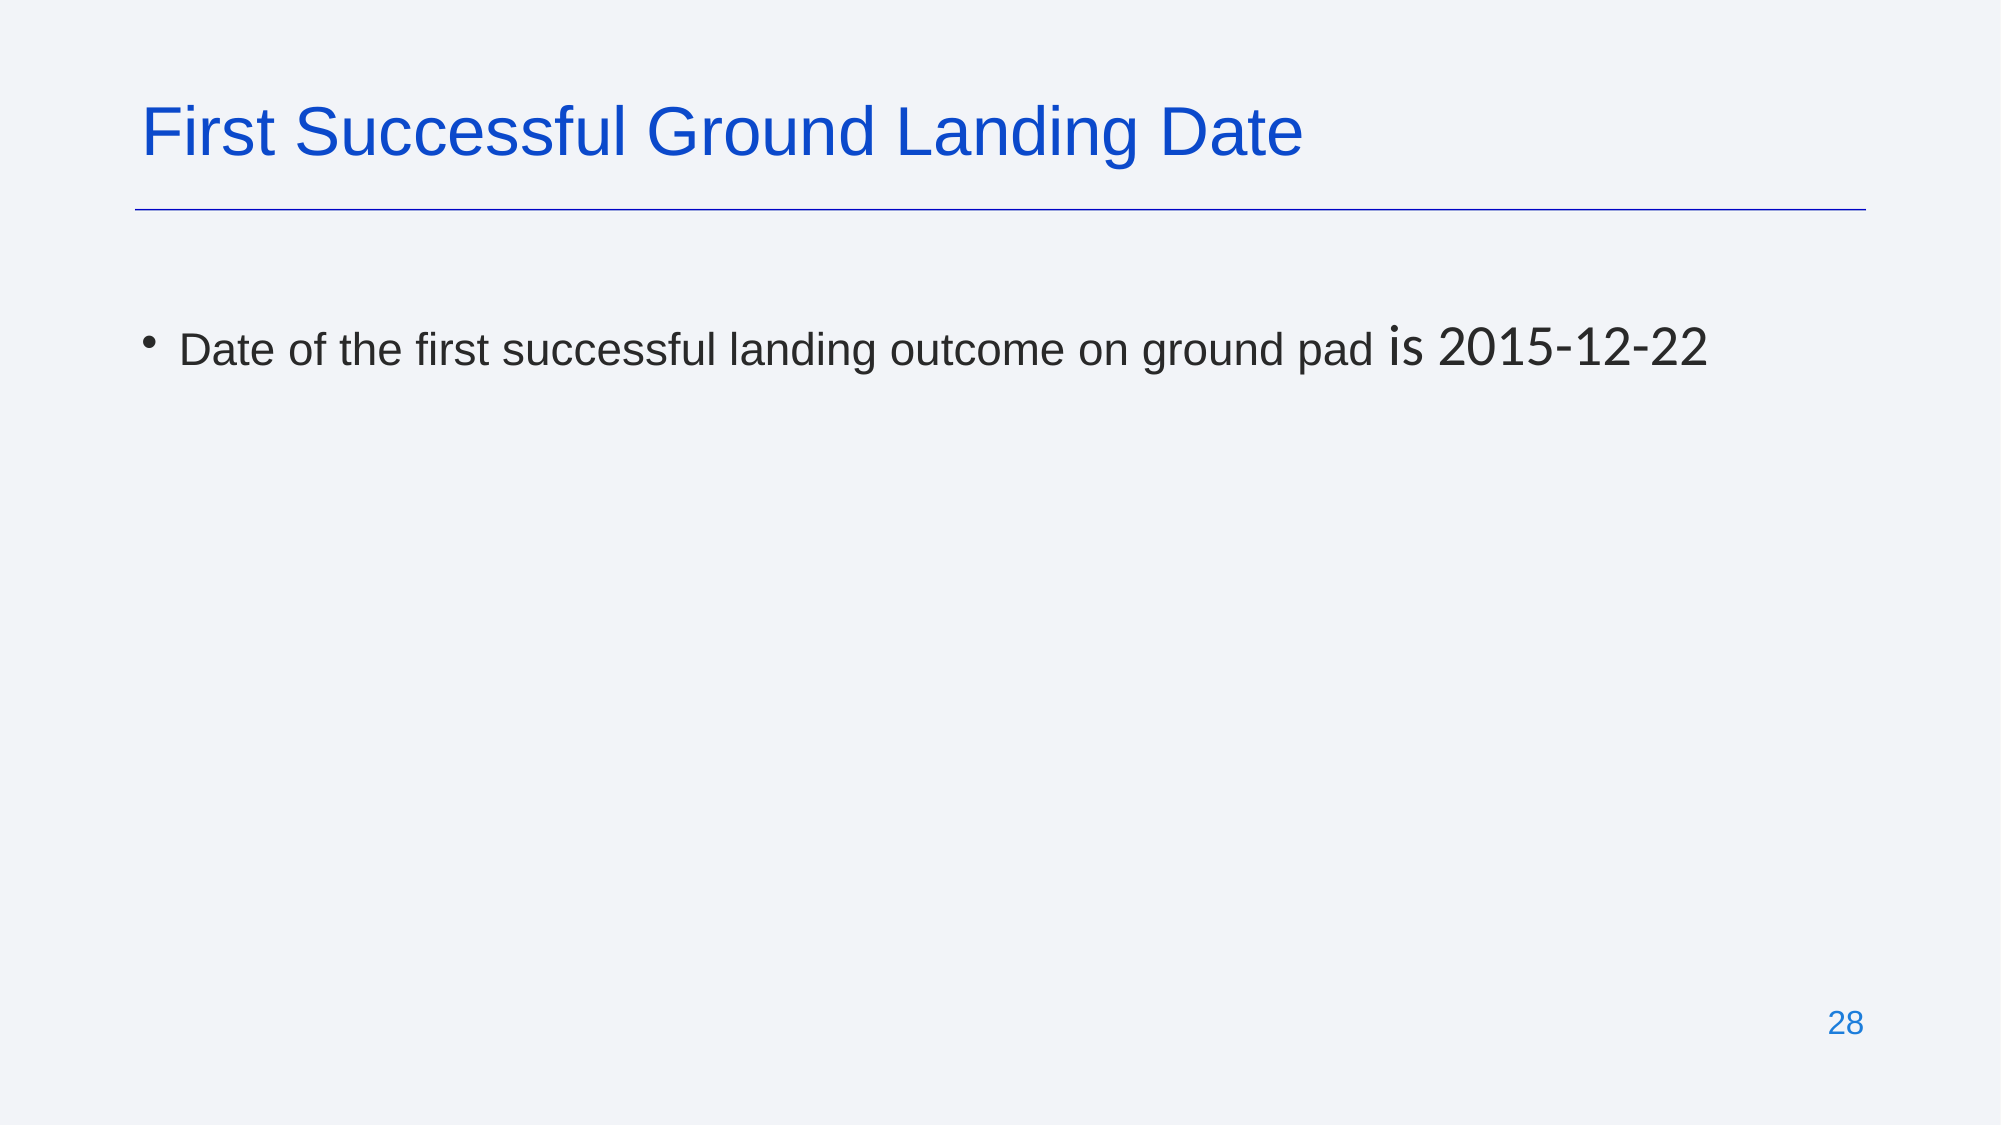

First Successful Ground Landing Date
Date of the first successful landing outcome on ground pad is 2015-12-22
28